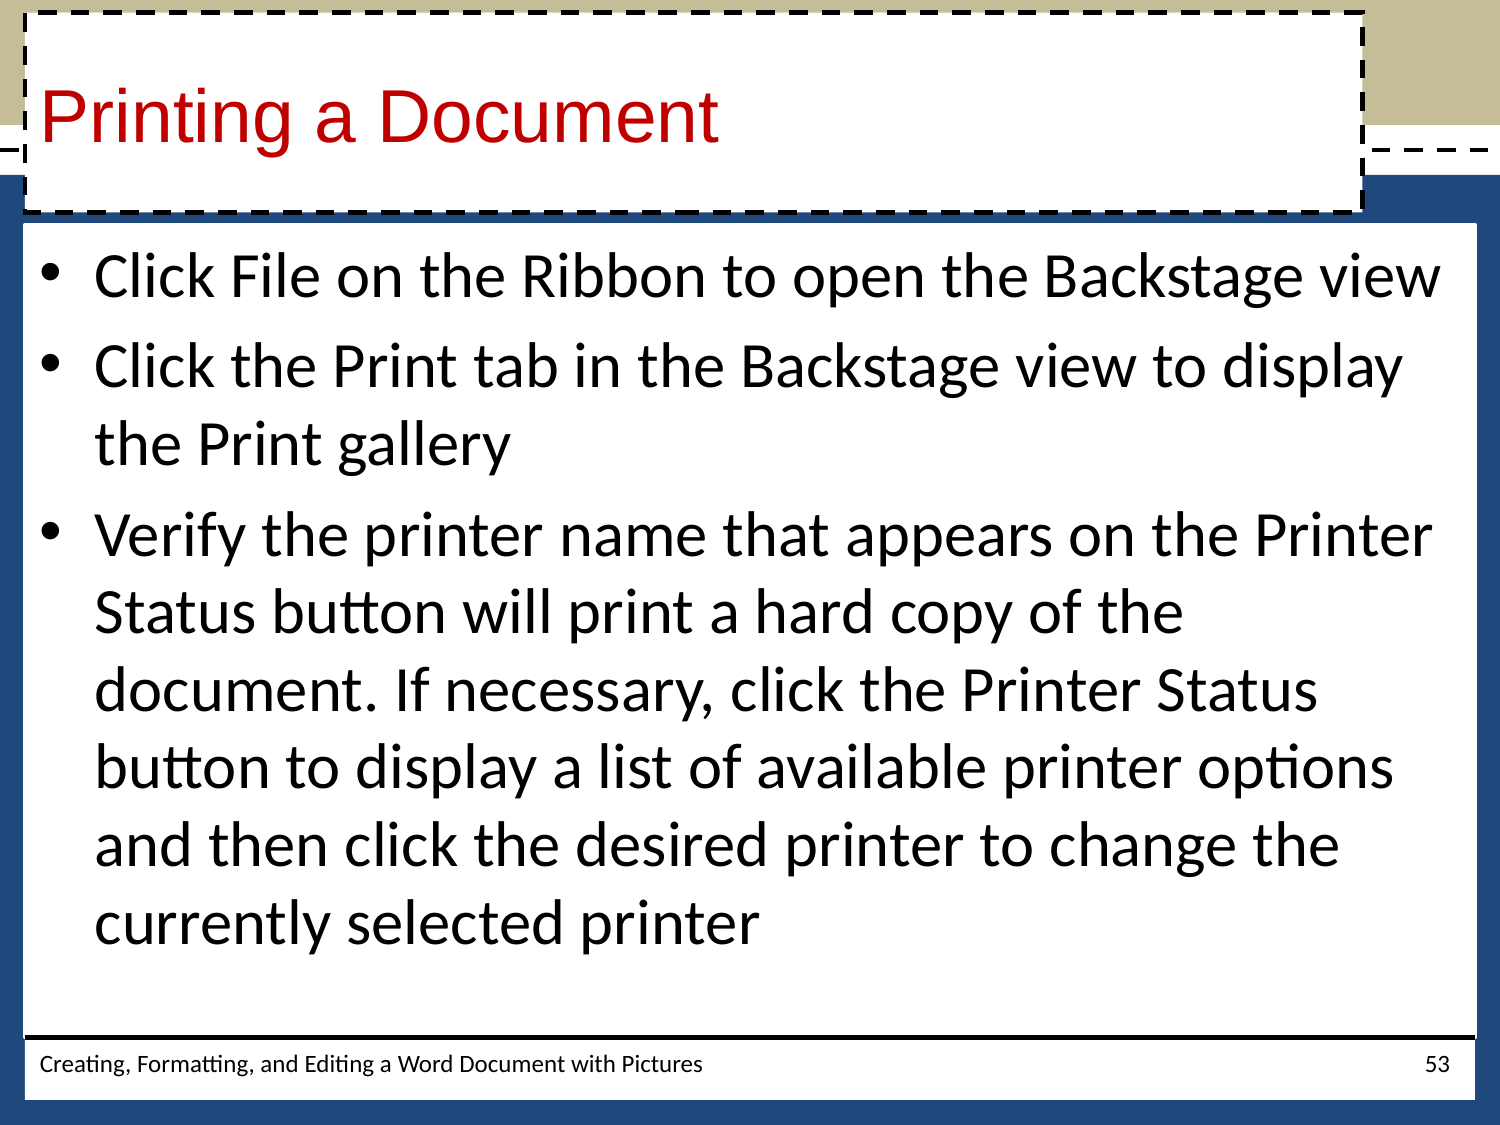

# Printing a Document
Click File on the Ribbon to open the Backstage view
Click the Print tab in the Backstage view to display the Print gallery
Verify the printer name that appears on the Printer Status button will print a hard copy of the document. If necessary, click the Printer Status button to display a list of available printer options and then click the desired printer to change the currently selected printer
Creating, Formatting, and Editing a Word Document with Pictures
53